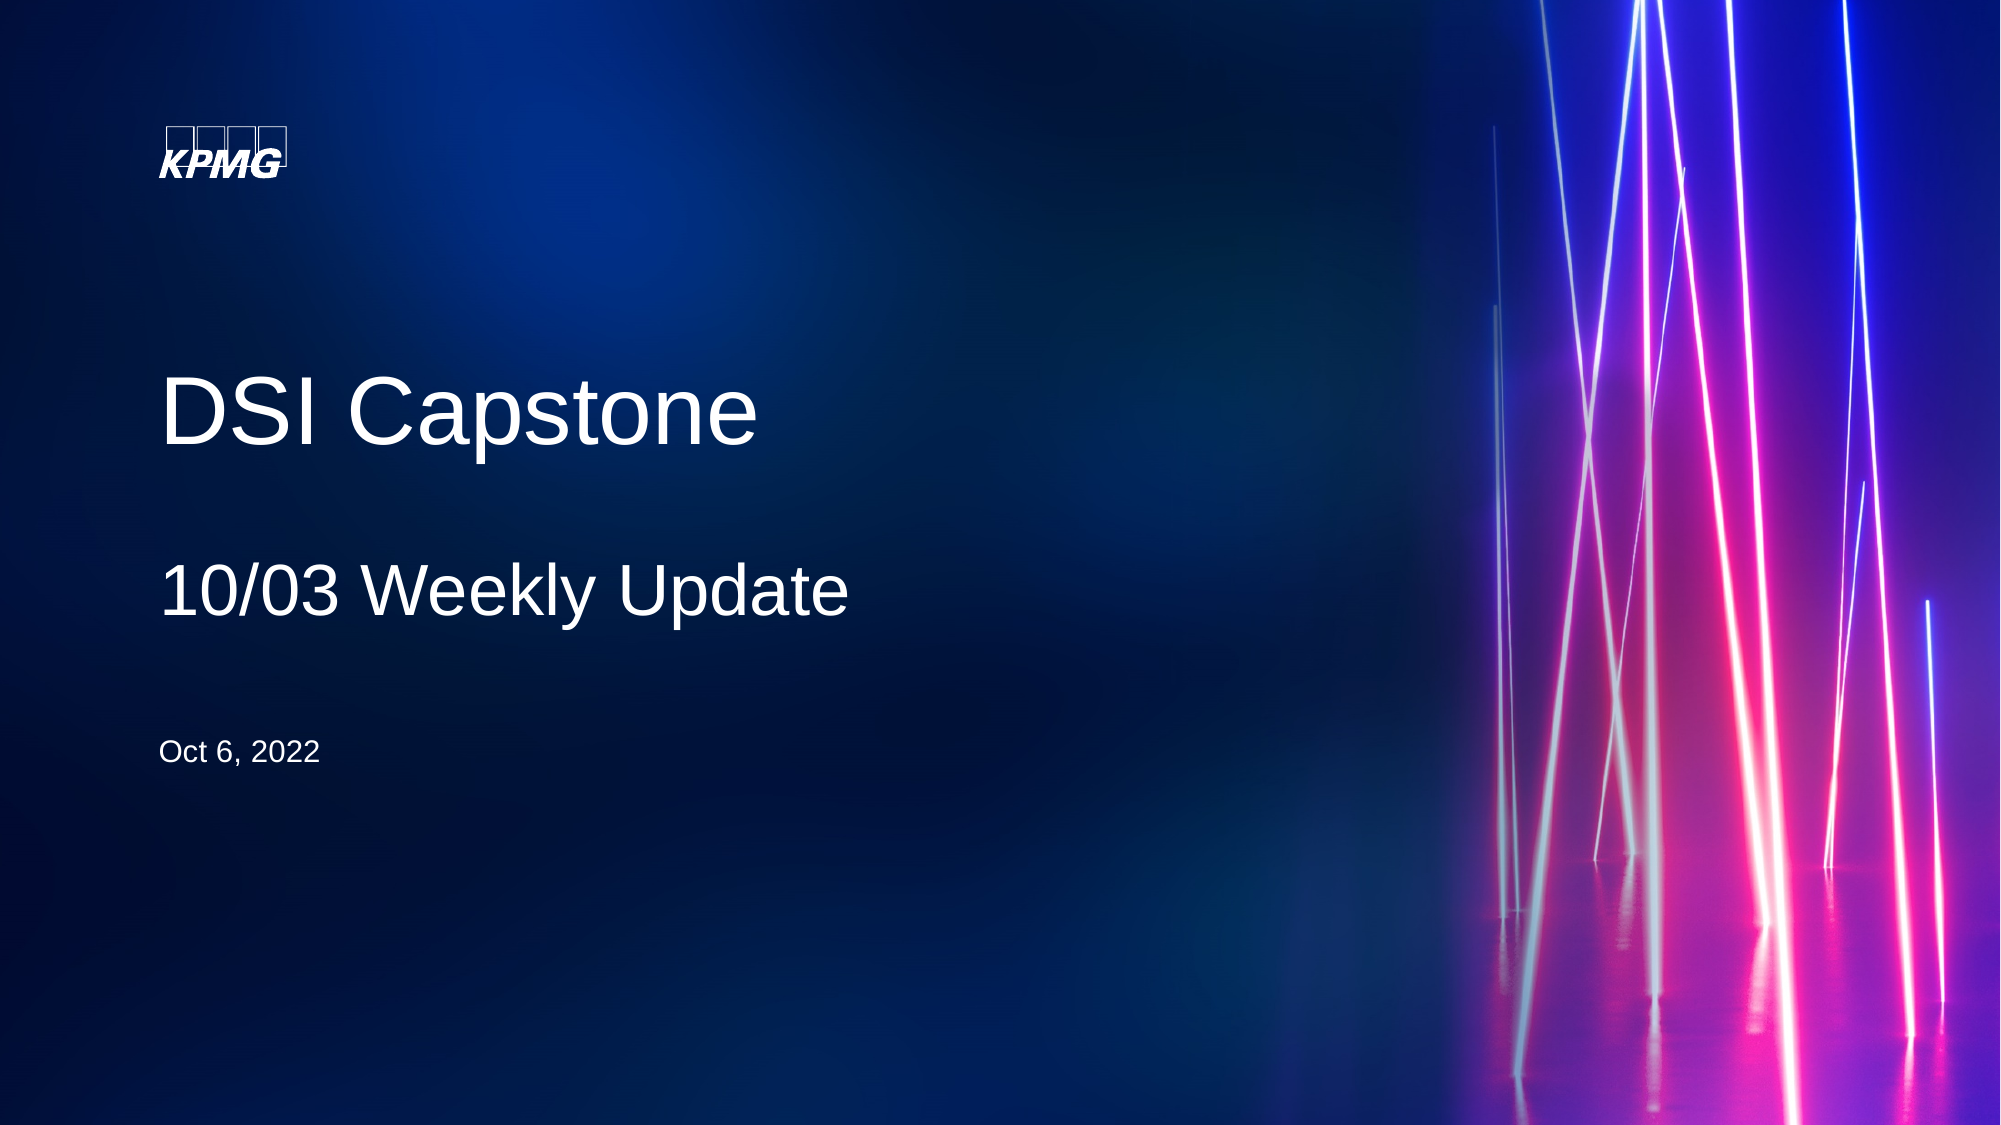

DSI Capstone
10/03 Weekly Update

Oct 6, 2022